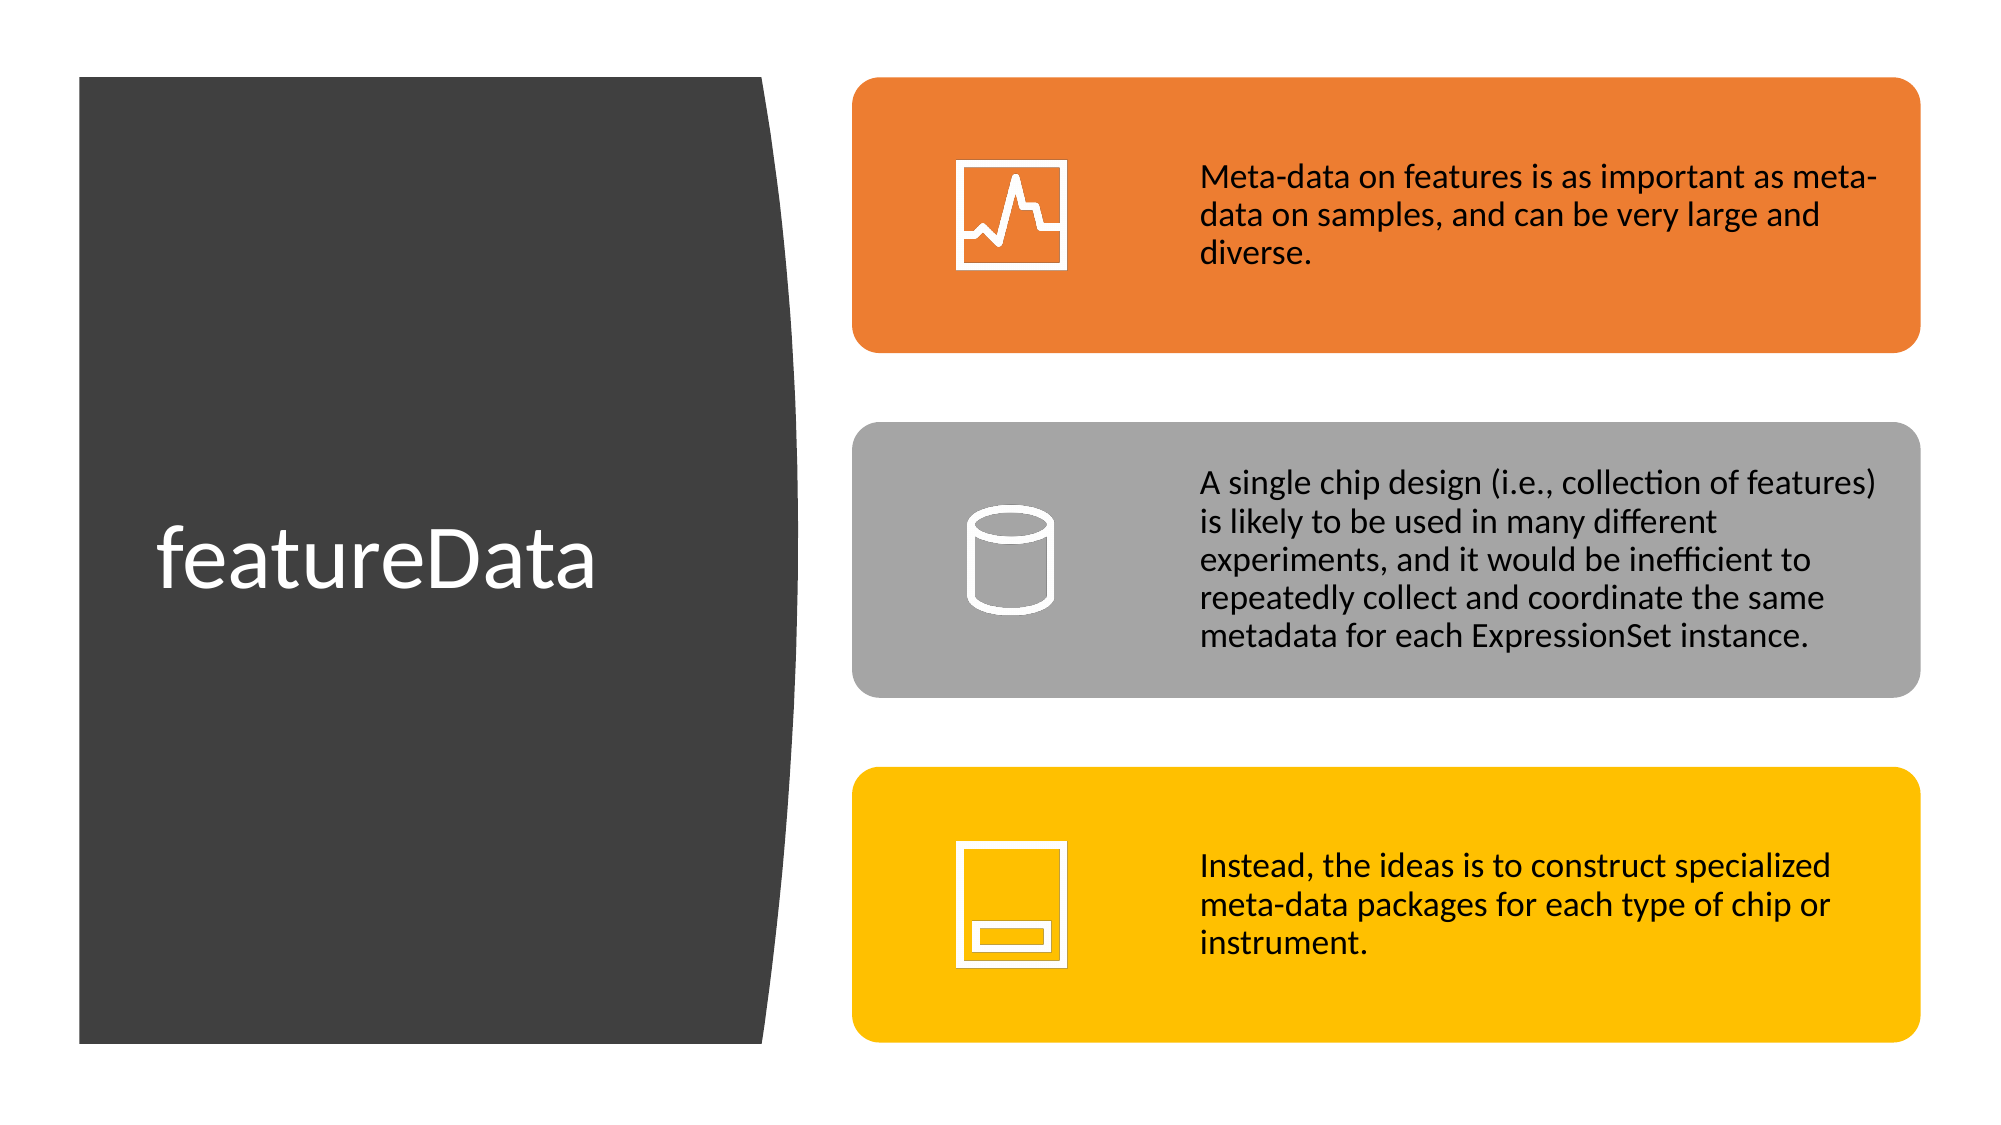

Meta-data on features is as important as meta-data on samples, and can be very large and diverse.
A single chip design (i.e., collection of features) is likely to be used in many different experiments, and it would be inefficient to repeatedly collect and coordinate the same metadata for each ExpressionSet instance.
Instead, the ideas is to construct specialized meta-data packages for each type of chip or instrument.

# featureData